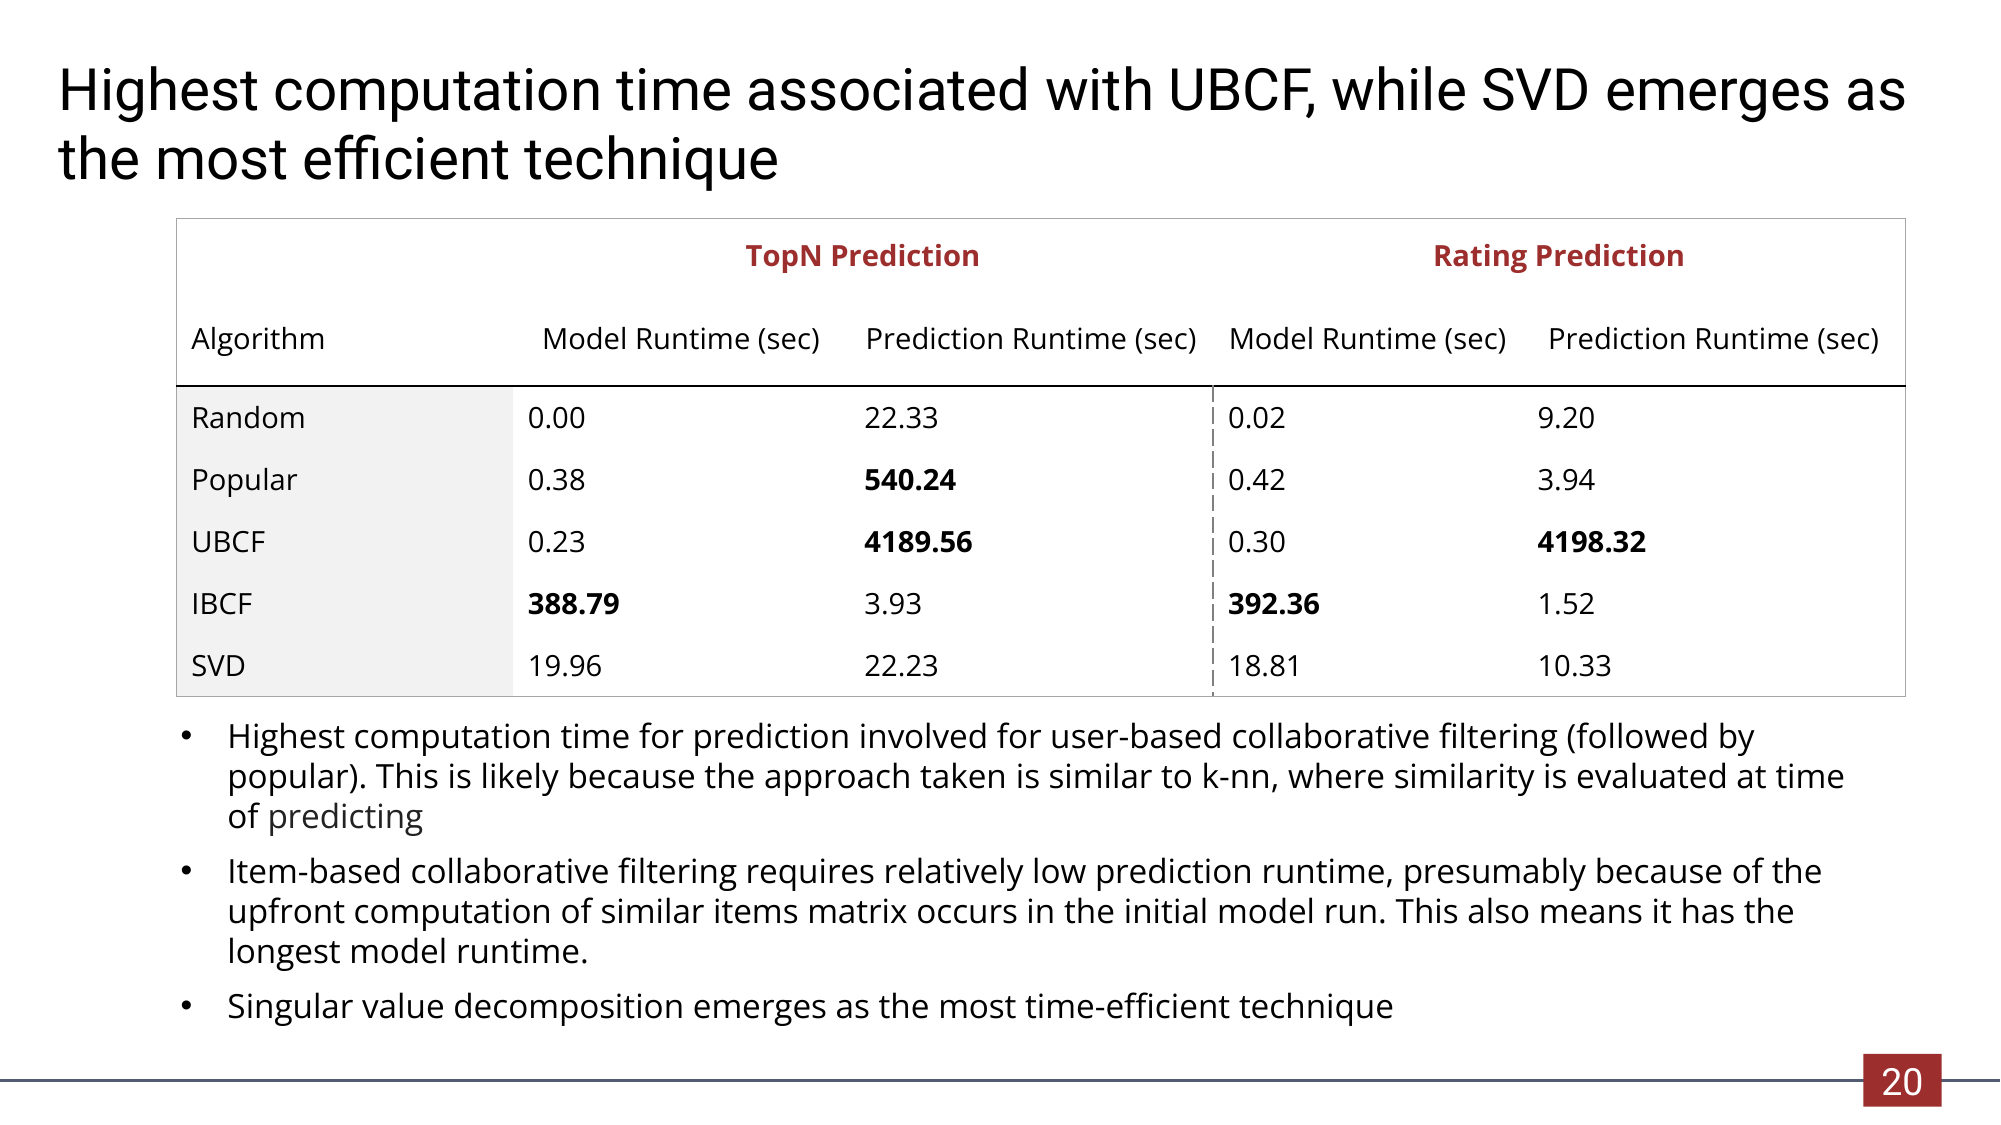

Highest computation time associated with UBCF, while SVD emerges as the most efficient technique
|  | TopN Prediction |  | Rating Prediction |  |
| --- | --- | --- | --- | --- |
| Algorithm | Model Runtime (sec) | Prediction Runtime (sec) | Model Runtime (sec) | Prediction Runtime (sec) |
| Random | 0.00 | 22.33 | 0.02 | 9.20 |
| Popular | 0.38 | 540.24 | 0.42 | 3.94 |
| UBCF | 0.23 | 4189.56 | 0.30 | 4198.32 |
| IBCF | 388.79 | 3.93 | 392.36 | 1.52 |
| SVD | 19.96 | 22.23 | 18.81 | 10.33 |
Highest computation time for prediction involved for user-based collaborative filtering (followed by popular). This is likely because the approach taken is similar to k-nn, where similarity is evaluated at time of predicting

Item-based collaborative filtering requires relatively low prediction runtime, presumably because of the upfront computation of similar items matrix occurs in the initial model run. This also means it has the longest model runtime.

Singular value decomposition emerges as the most time-efficient technique
20